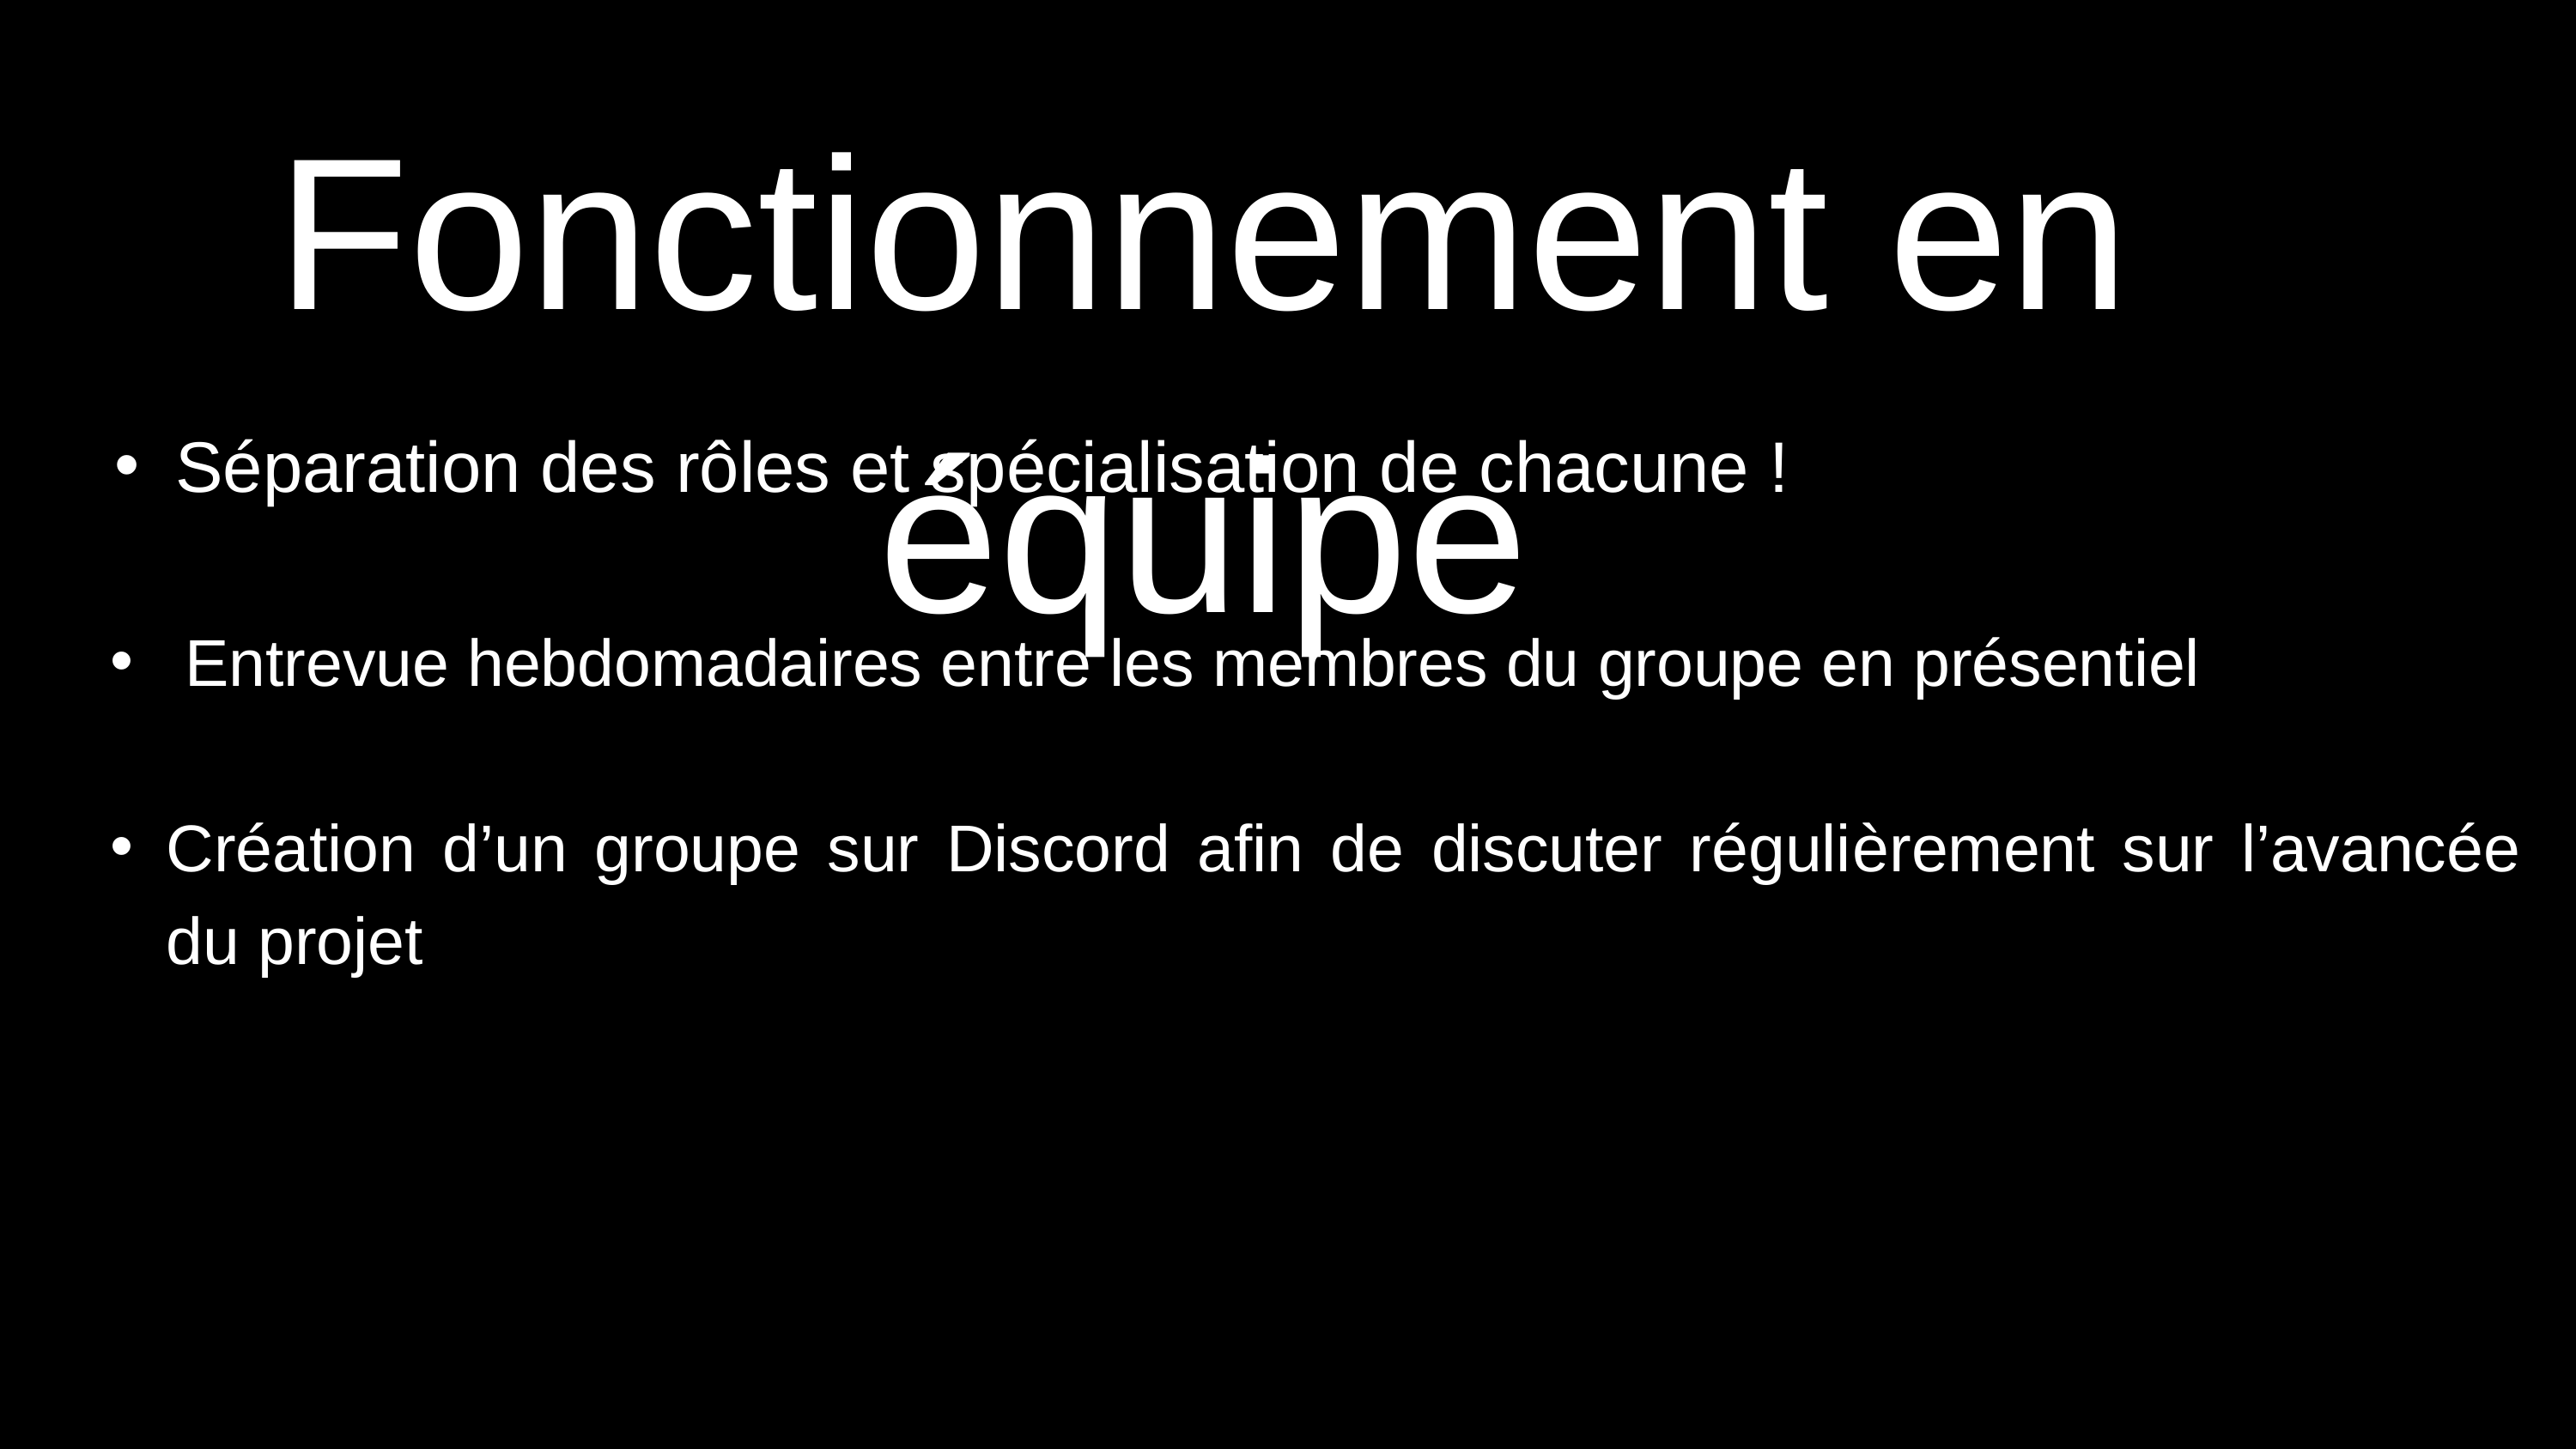

Fonctionnement en équipe
Séparation des rôles et spécialisation de chacune !

 Entrevue hebdomadaires entre les membres du groupe en présentiel

Création d’un groupe sur Discord afin de discuter régulièrement sur l’avancée du projet